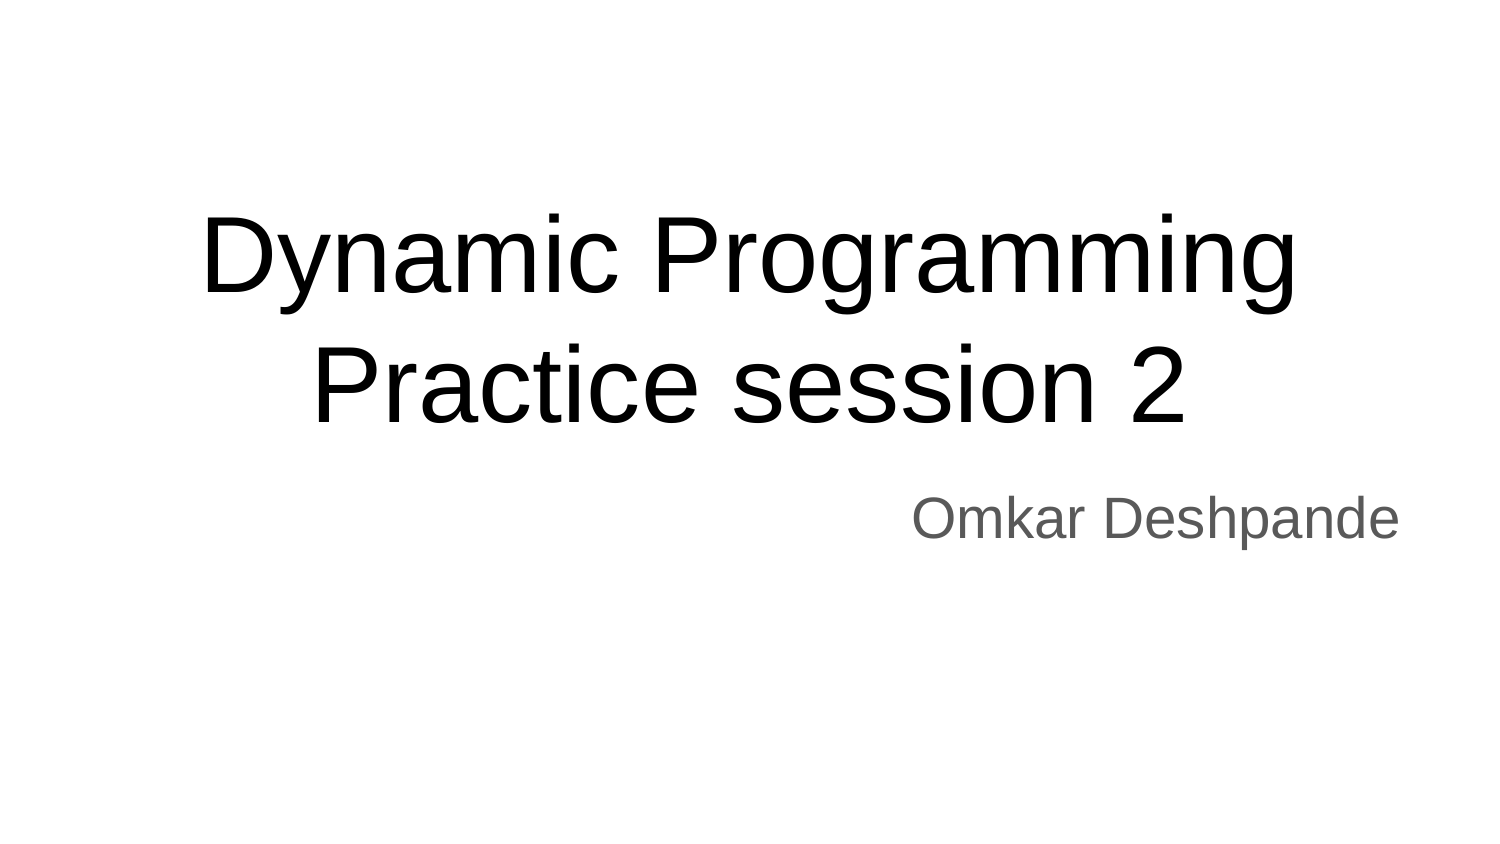

# Dynamic Programming
Practice session 2
                                                  Omkar Deshpande